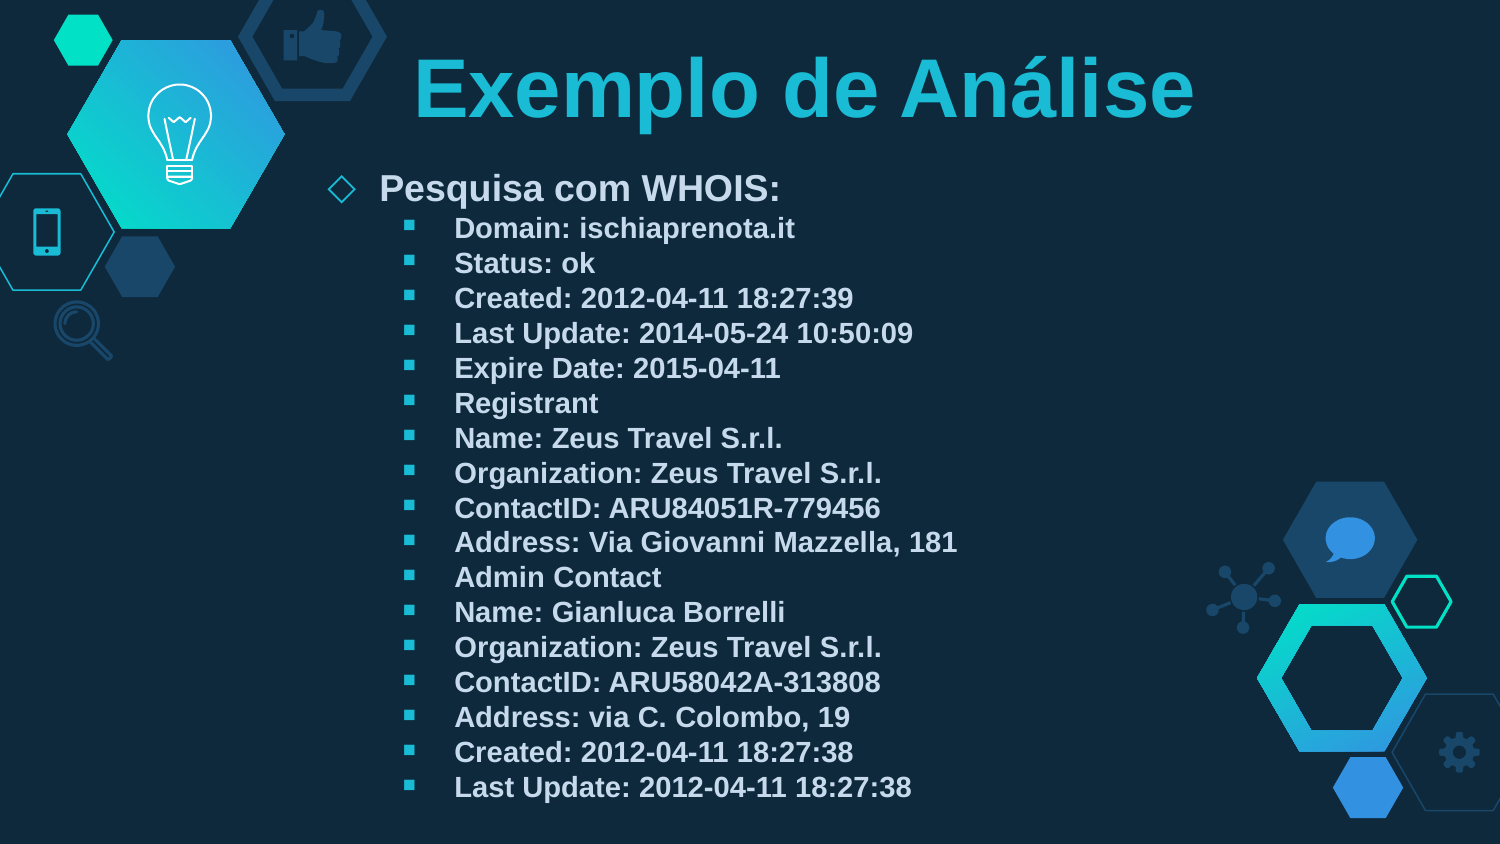

# Exemplo de Análise
Pesquisa com WHOIS:
Domain: ischiaprenota.it
Status: ok
Created: 2012-04-11 18:27:39
Last Update: 2014-05-24 10:50:09
Expire Date: 2015-04-11
Registrant
Name: Zeus Travel S.r.l.
Organization: Zeus Travel S.r.l.
ContactID: ARU84051R-779456
Address: Via Giovanni Mazzella, 181
Admin Contact
Name: Gianluca Borrelli
Organization: Zeus Travel S.r.l.
ContactID: ARU58042A-313808
Address: via C. Colombo, 19
Created: 2012-04-11 18:27:38
Last Update: 2012-04-11 18:27:38